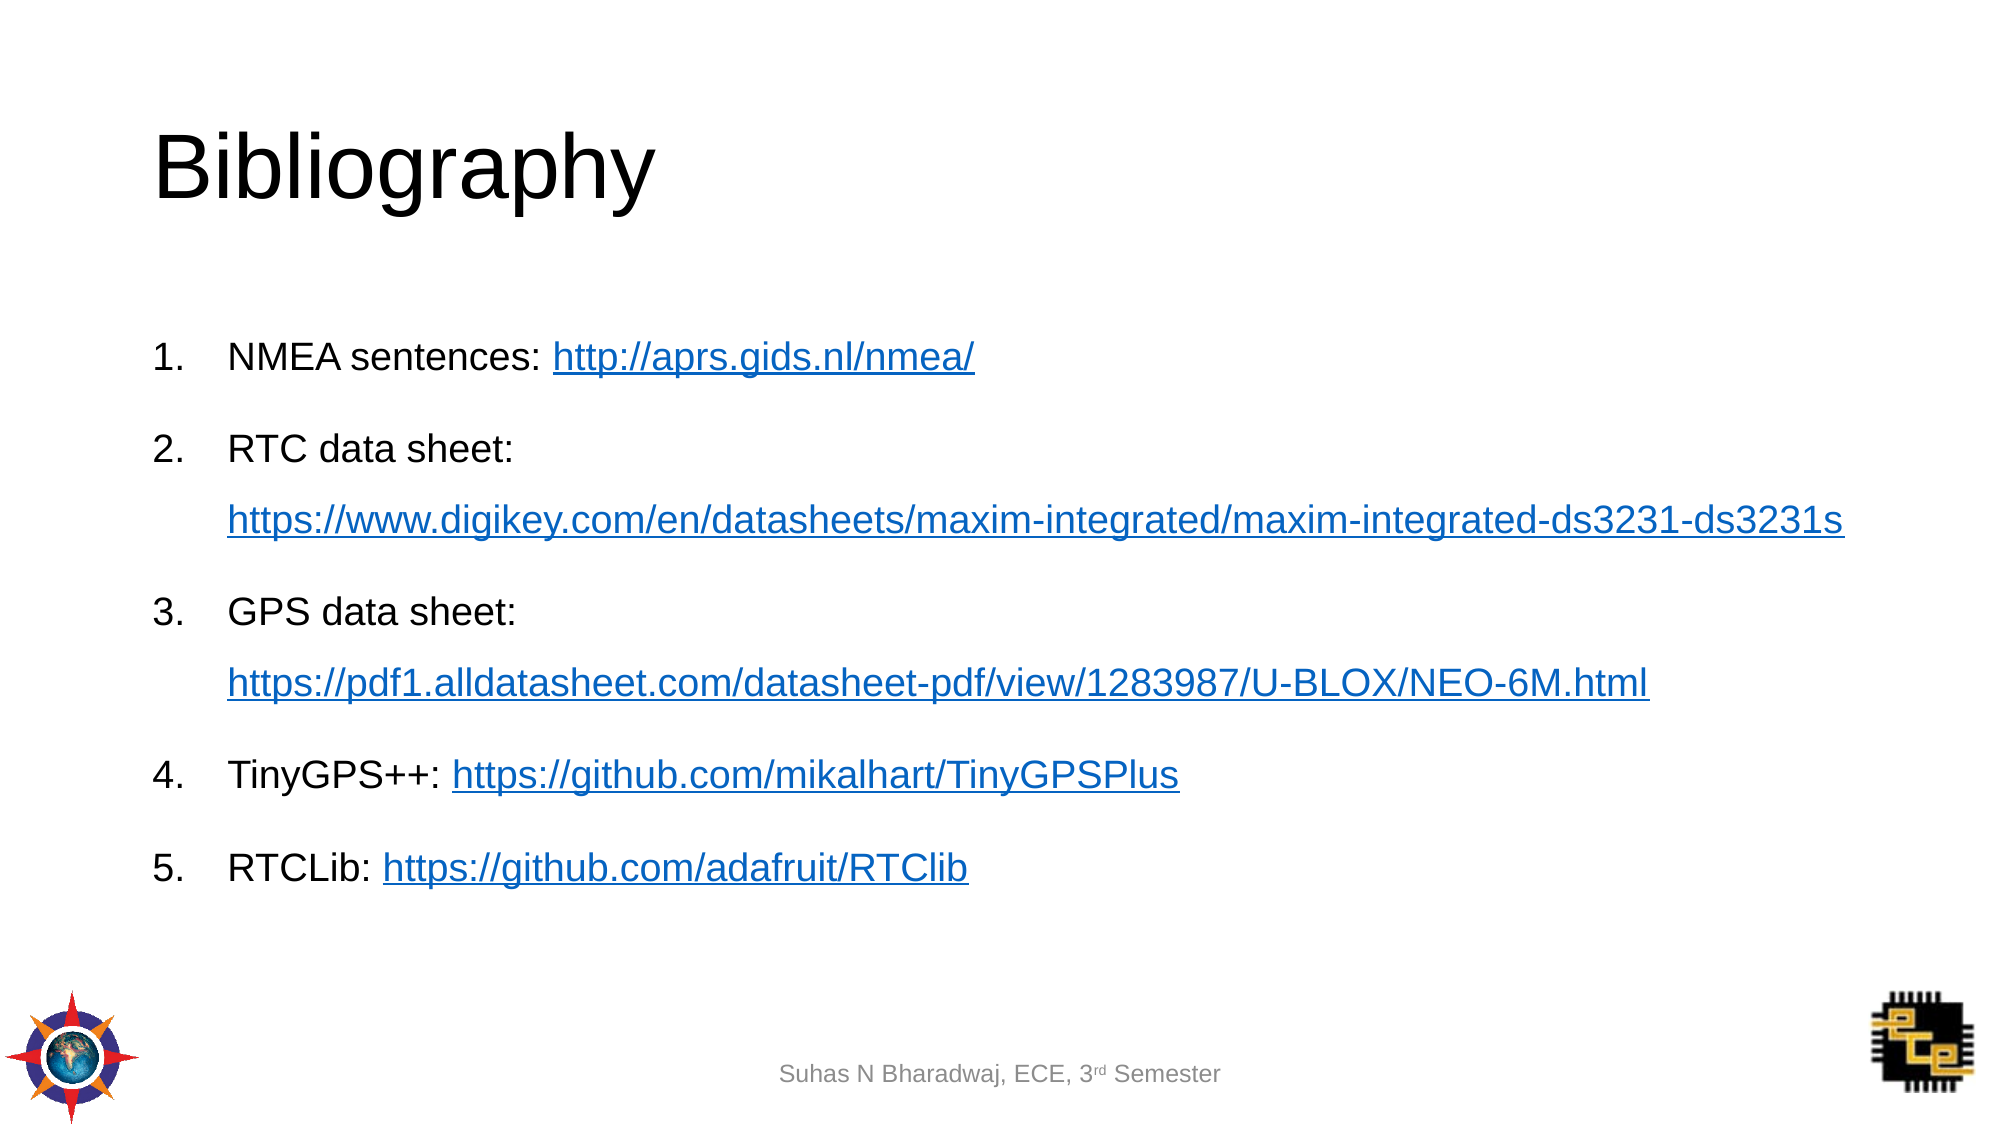

# Bibliography
NMEA sentences: http://aprs.gids.nl/nmea/
RTC data sheet: https://www.digikey.com/en/datasheets/maxim-integrated/maxim-integrated-ds3231-ds3231s
GPS data sheet: https://pdf1.alldatasheet.com/datasheet-pdf/view/1283987/U-BLOX/NEO-6M.html
TinyGPS++: https://github.com/mikalhart/TinyGPSPlus
RTCLib: https://github.com/adafruit/RTClib

Suhas N Bharadwaj, ECE, 3rd Semester
24